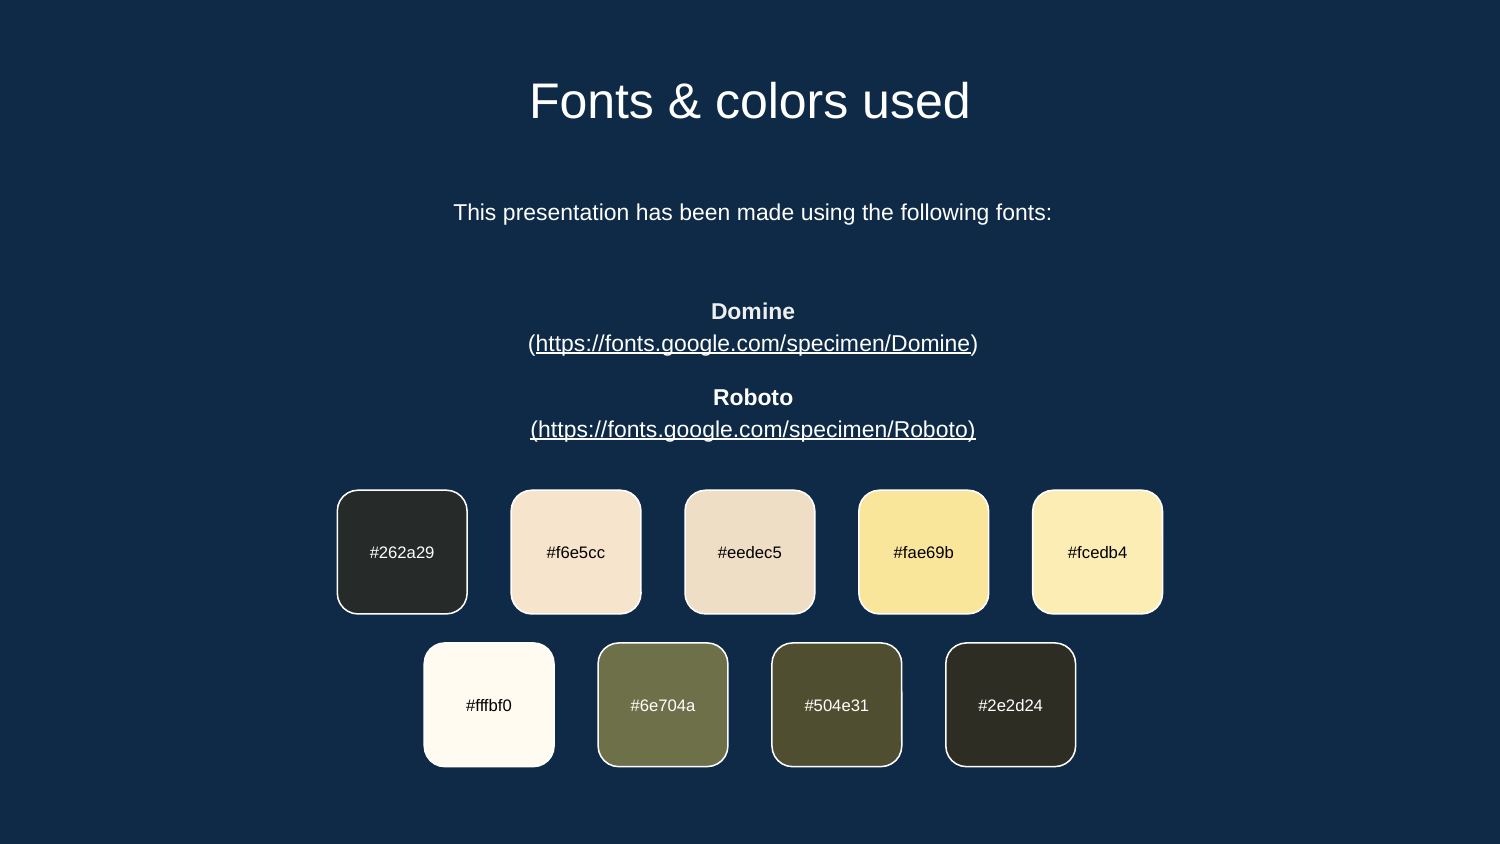

# Fonts & colors used
This presentation has been made using the following fonts:

Domine
(https://fonts.google.com/specimen/Domine)

Roboto
(https://fonts.google.com/specimen/Roboto)

#262a29

#f6e5cc

#eedec5

#fae69b

#fcedb4

#2e2d24

#fffbf0

#6e704a

#504e31